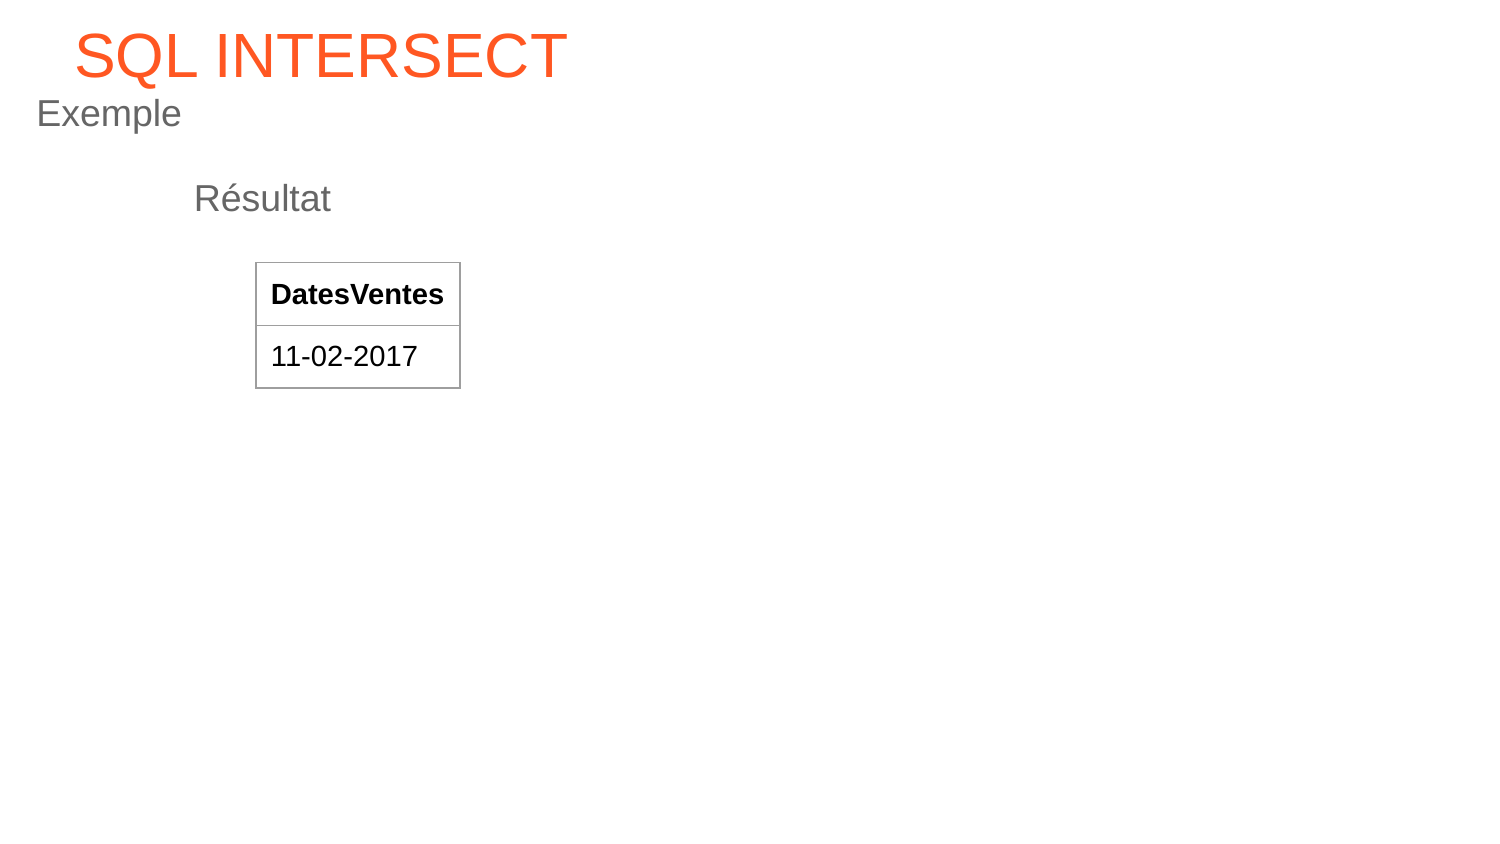

# SQL INTERSECT
Exemple
               Résultat
| DatesVentes |
| --- |
| 11-02-2017 |